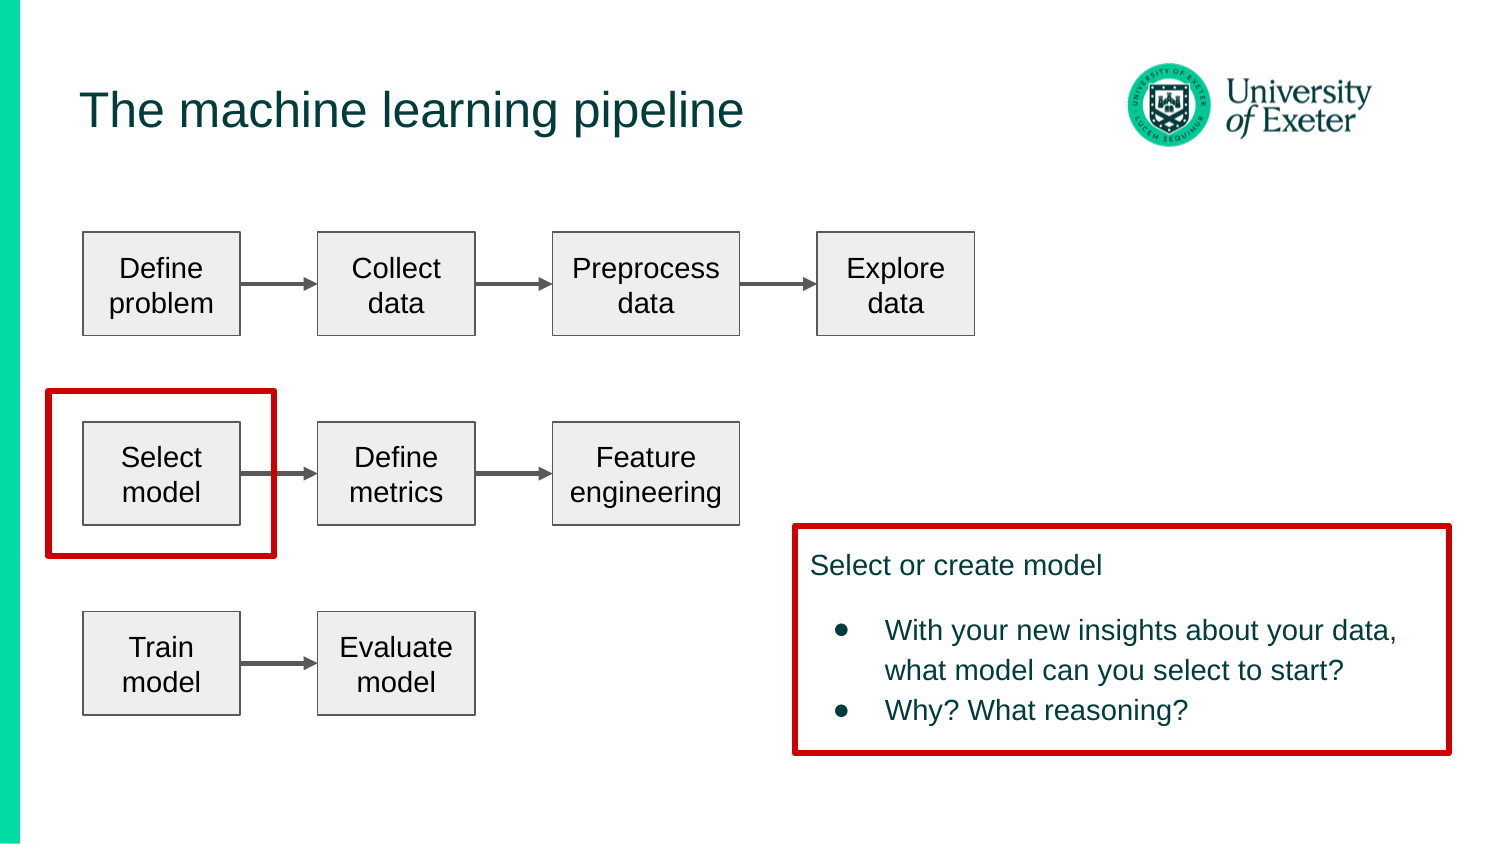

# The machine learning pipeline

Define problem
Collect data
Preprocess data
Explore data

Select model
Define metrics
Feature engineering

Select or create model
With your new insights about your data, what model can you select to start?
Why? What reasoning?
Train model
Evaluate model